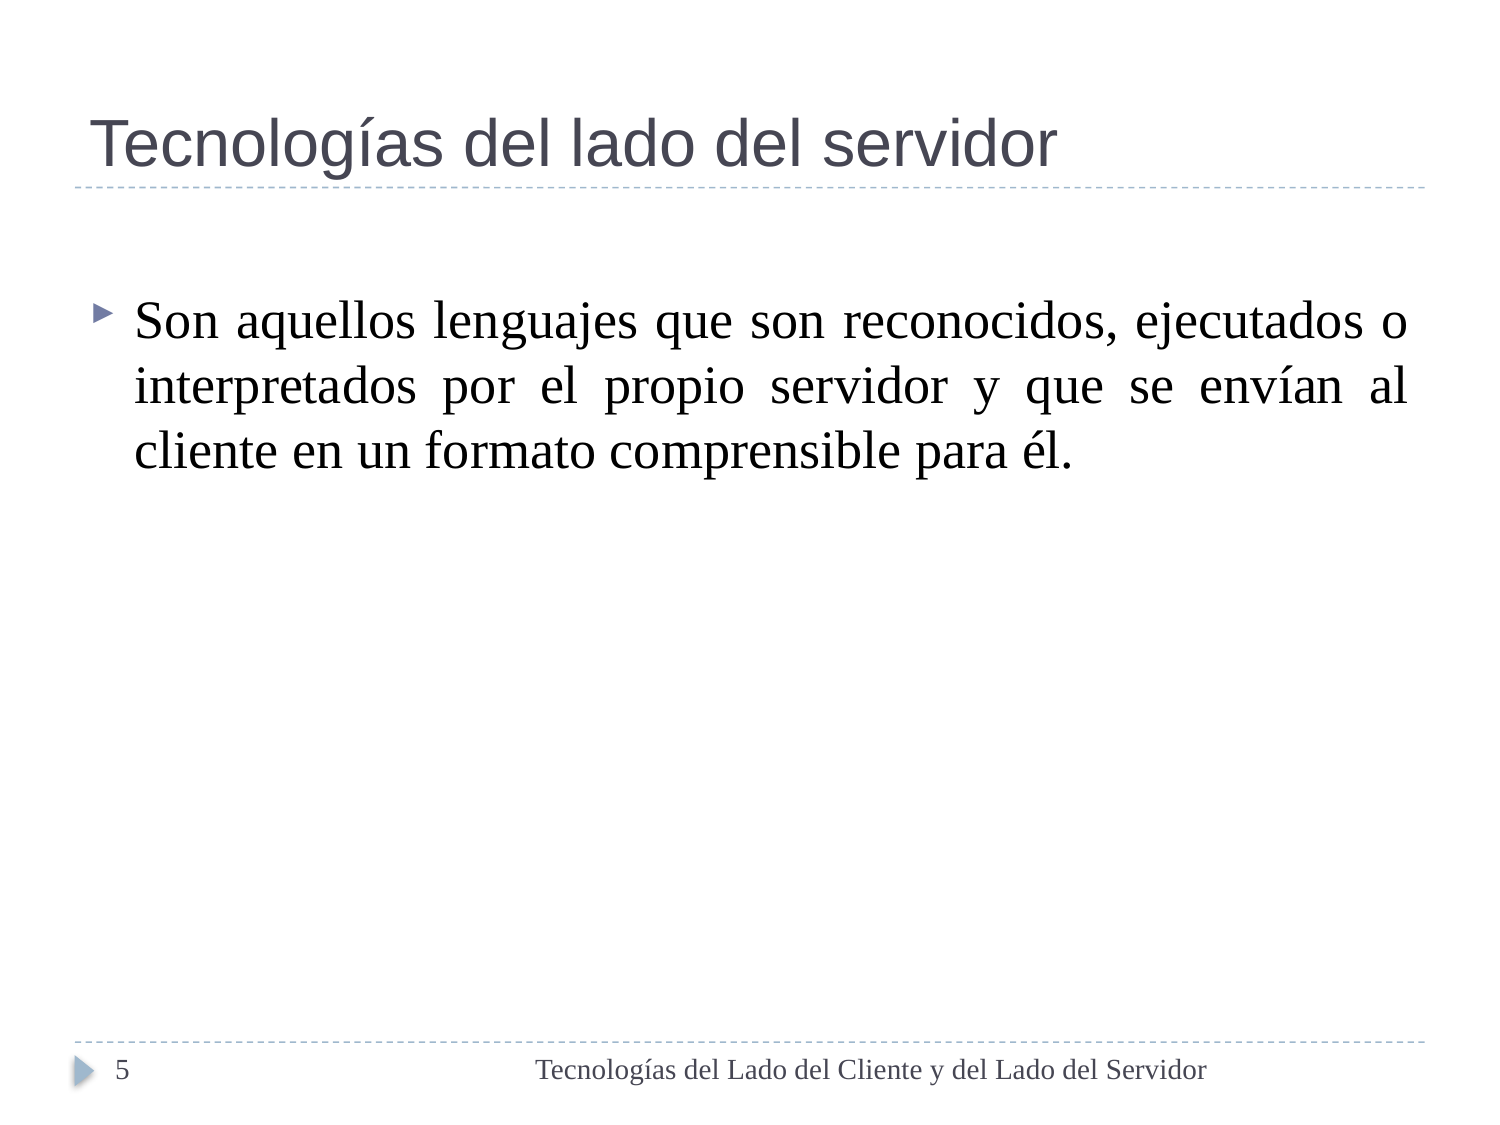

# Tecnologías del lado del servidor

Son aquellos lenguajes que son reconocidos, ejecutados o interpretados por el propio servidor y que se envían al cliente en un formato comprensible para él.
5
Tecnologías del Lado del Cliente y del Lado del Servidor